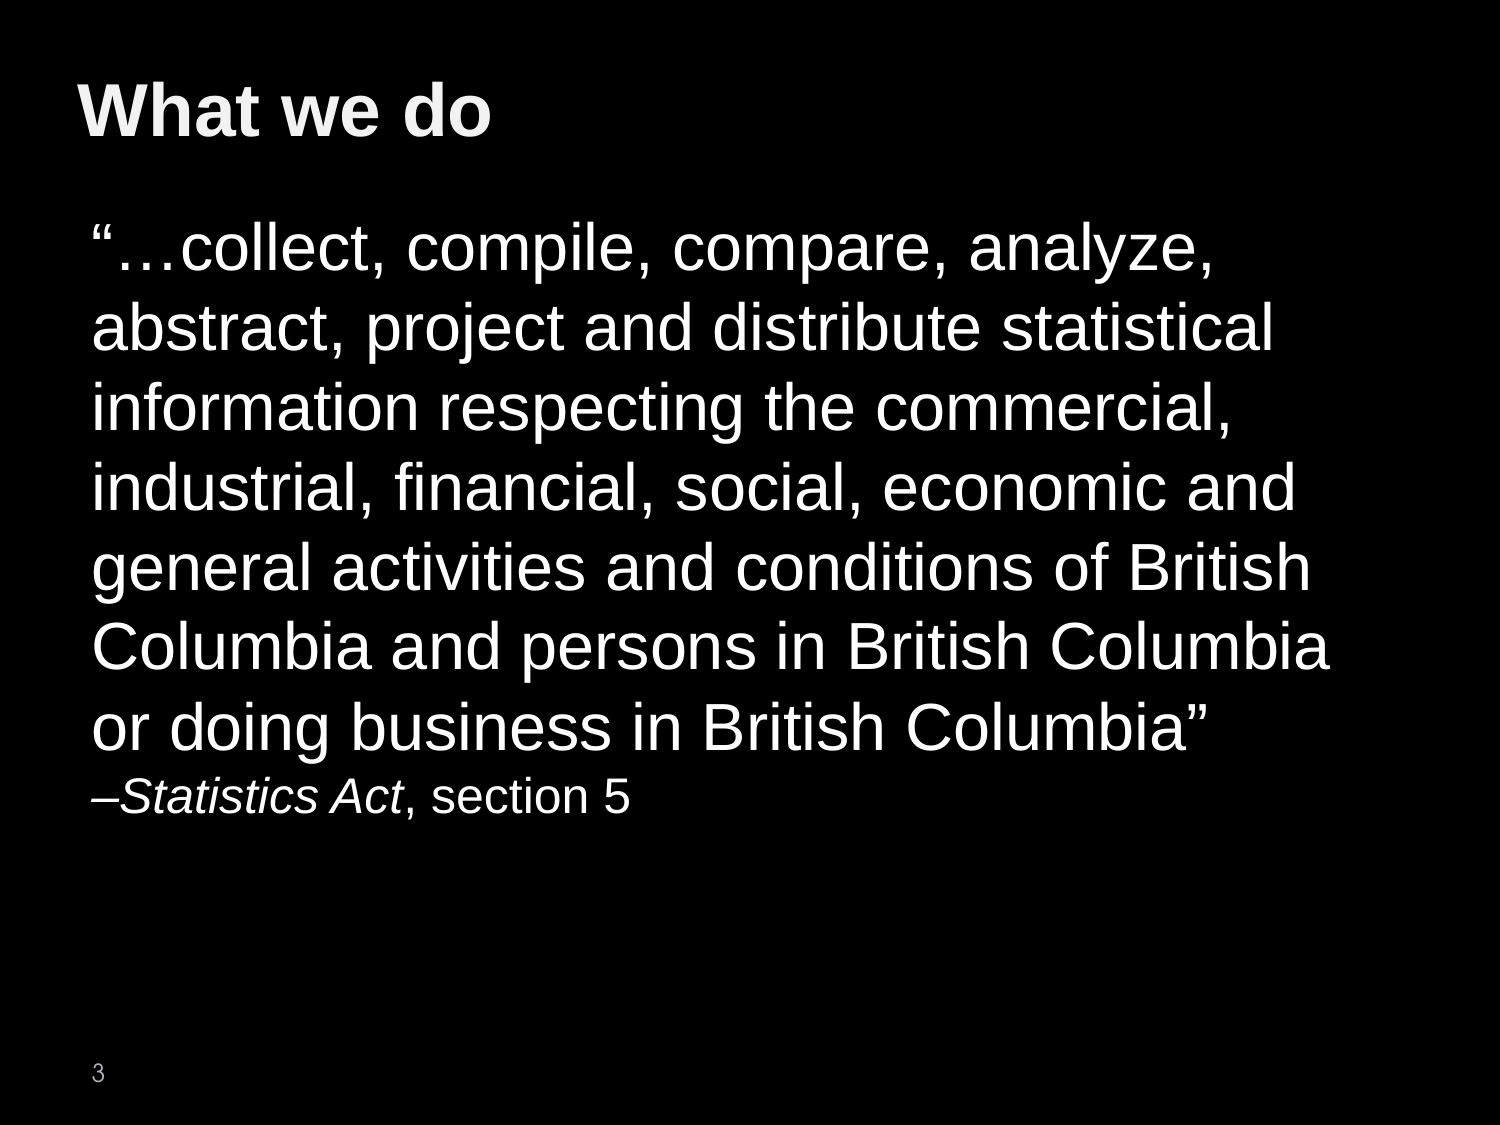

What we do
“…collect, compile, compare, analyze, abstract, project and distribute statistical information respecting the commercial, industrial, financial, social, economic and general activities and conditions of British Columbia and persons in British Columbia or doing business in British Columbia”
–Statistics Act, section 5
3